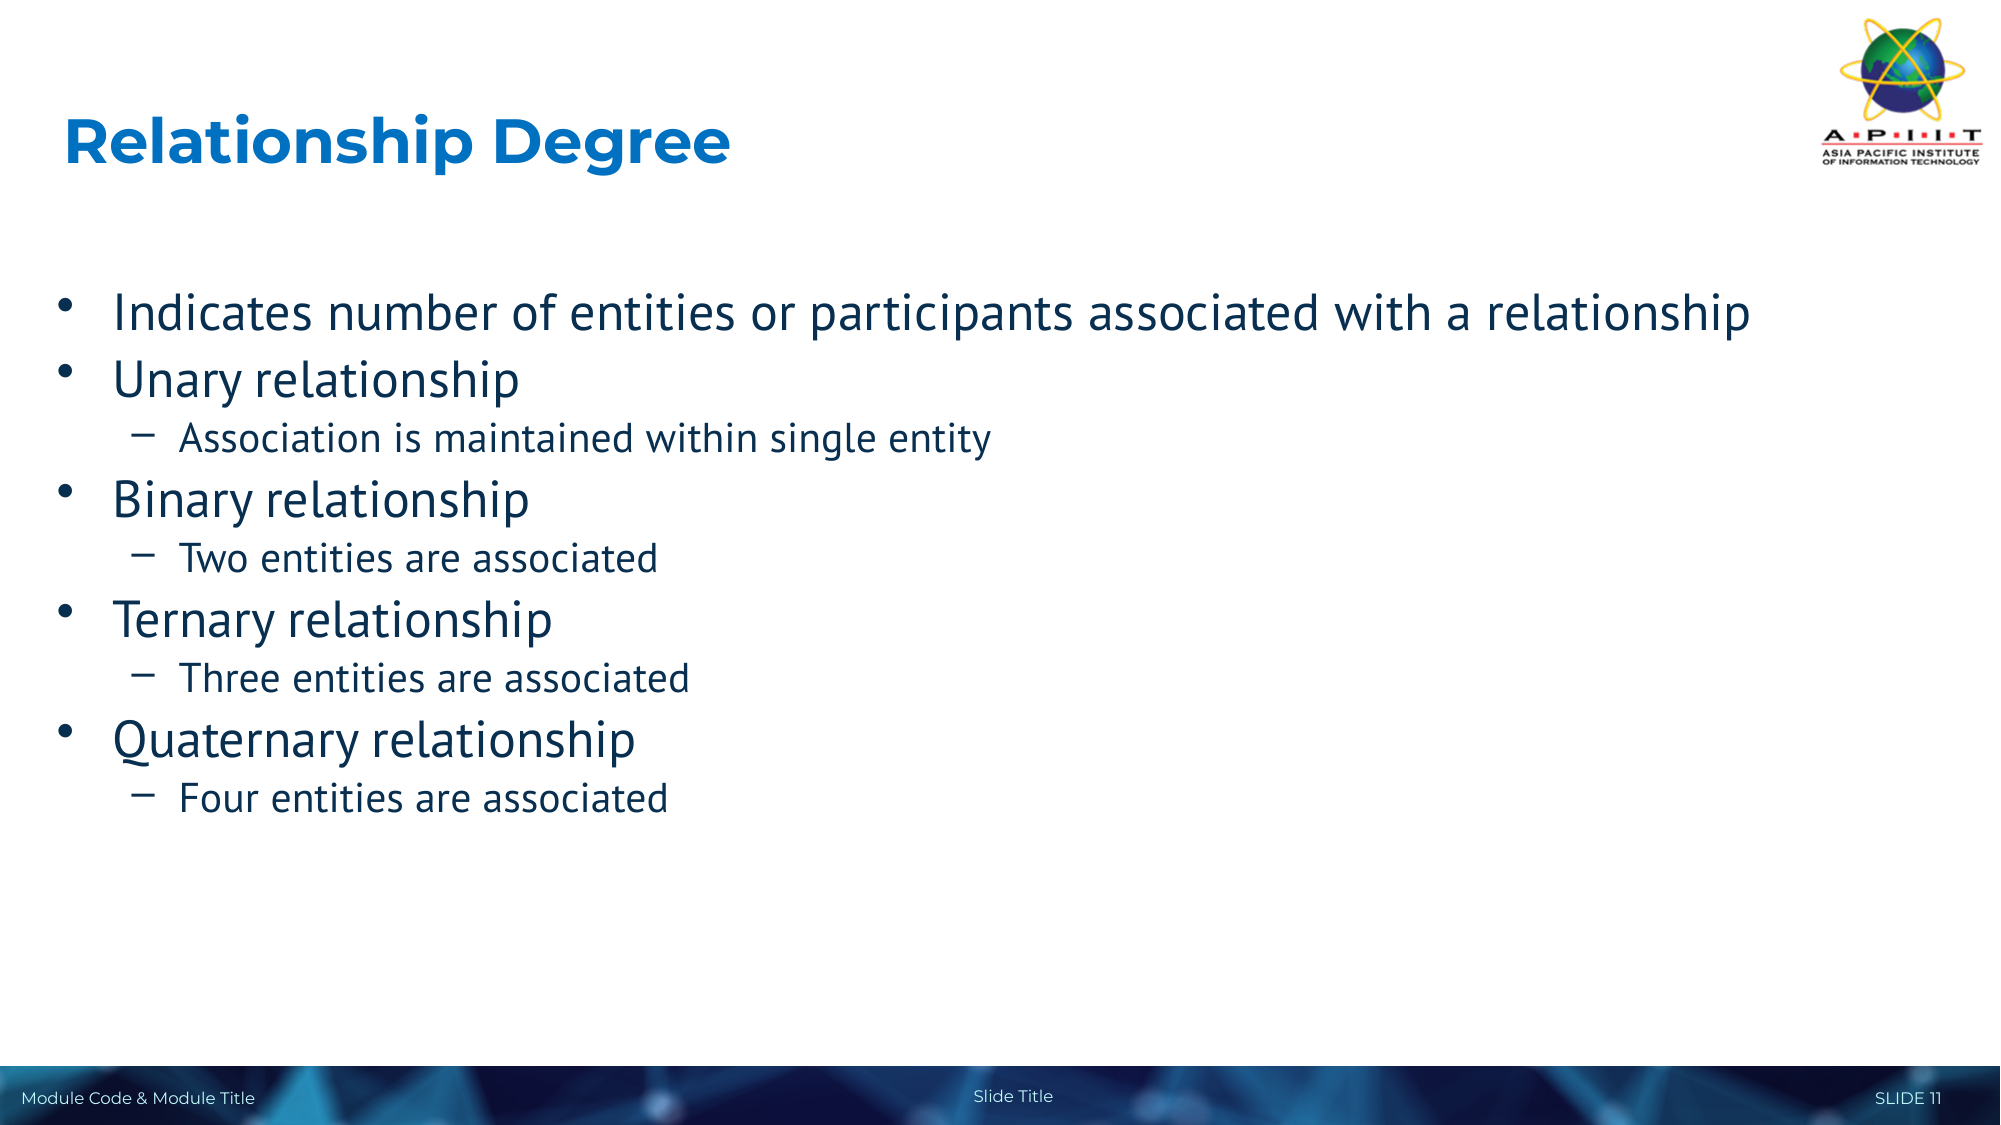

# Relationship Degree
Indicates number of entities or participants associated with a relationship
Unary relationship
Association is maintained within single entity
Binary relationship
Two entities are associated
Ternary relationship
Three entities are associated
Quaternary relationship
Four entities are associated